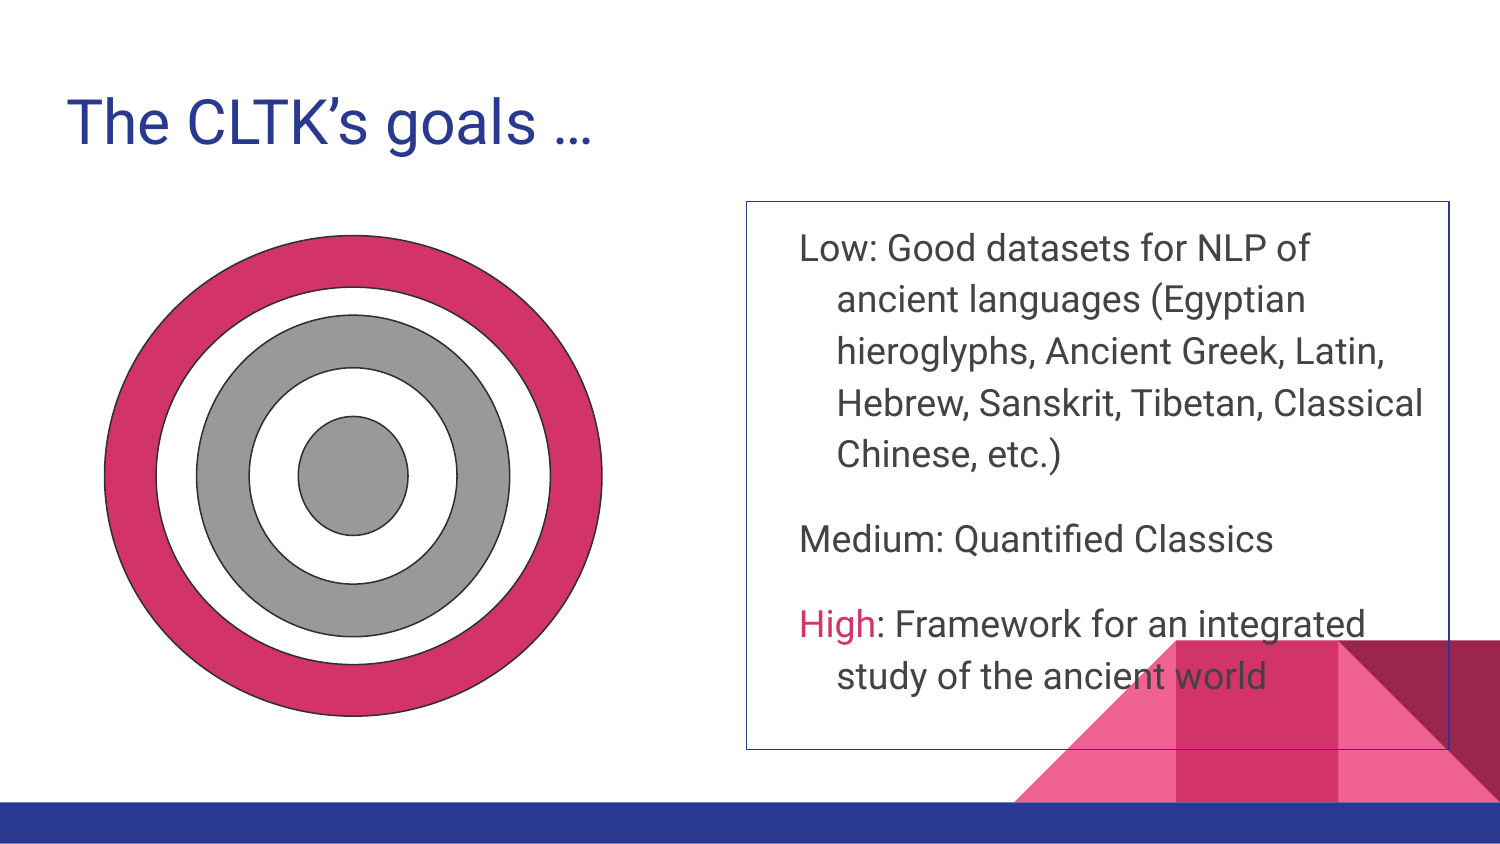

# The CLTK’s goals …

Low: Good datasets for NLP of ancient languages (Egyptian hieroglyphs, Ancient Greek, Latin, Hebrew, Sanskrit, Tibetan, Classical Chinese, etc.)
Medium: Quantified Classics
High: Framework for an integrated study of the ancient world